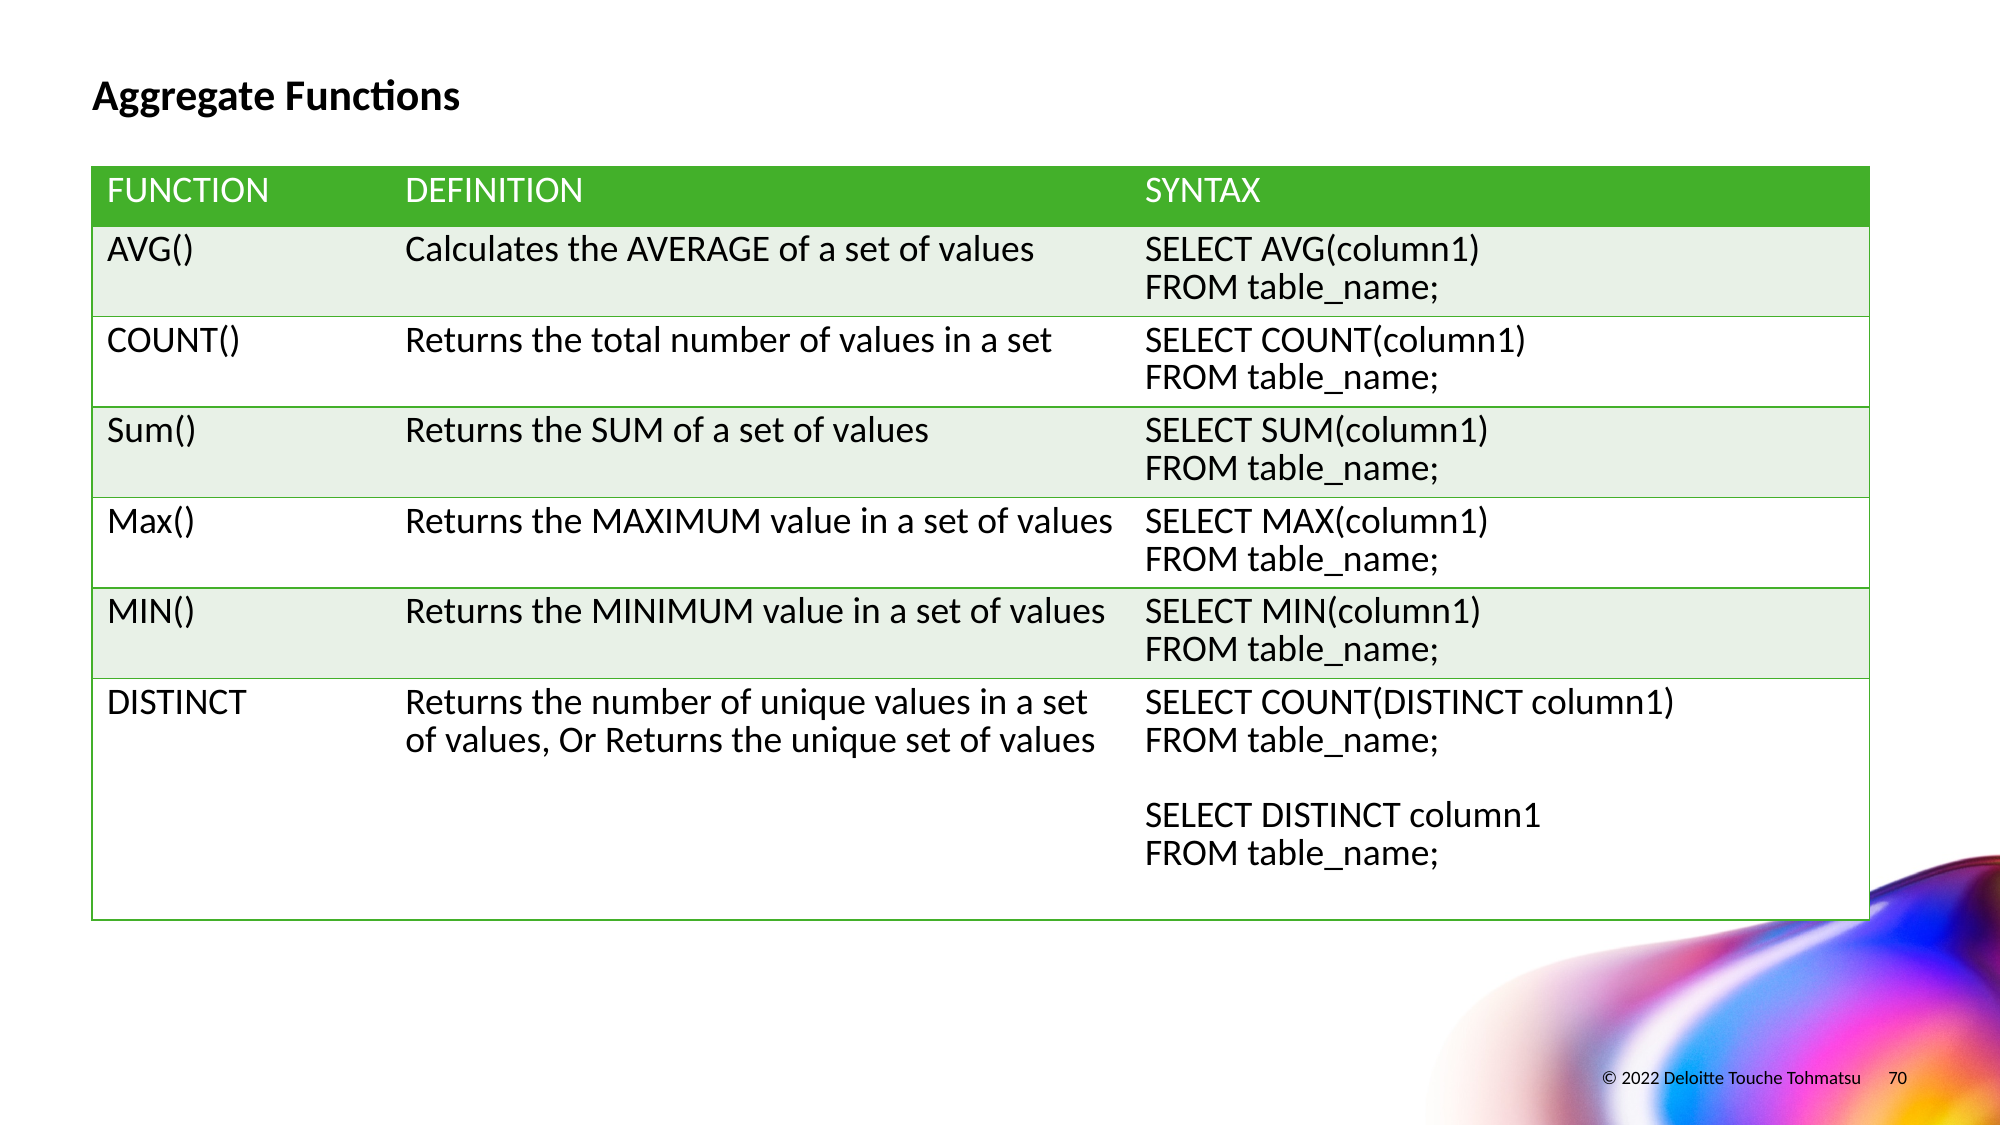

# Aggregate Functions
| FUNCTION | DEFINITION | SYNTAX |
| --- | --- | --- |
| AVG() | Calculates the AVERAGE of a set of values | SELECT AVG(column1) FROM table\_name; |
| COUNT() | Returns the total number of values in a set | SELECT COUNT(column1)   FROM table\_name; |
| Sum() | Returns the SUM of a set of values | SELECT SUM(column1)   FROM table\_name; |
| Max() | Returns the MAXIMUM value in a set of values | SELECT MAX(column1)   FROM table\_name; |
| MIN() | Returns the MINIMUM value in a set of values | SELECT MIN(column1) FROM table\_name; |
| DISTINCT | Returns the number of unique values in a set of values, Or Returns the unique set of values | SELECT COUNT(DISTINCT column1)   FROM table\_name; SELECT DISTINCT column1   FROM table\_name; |